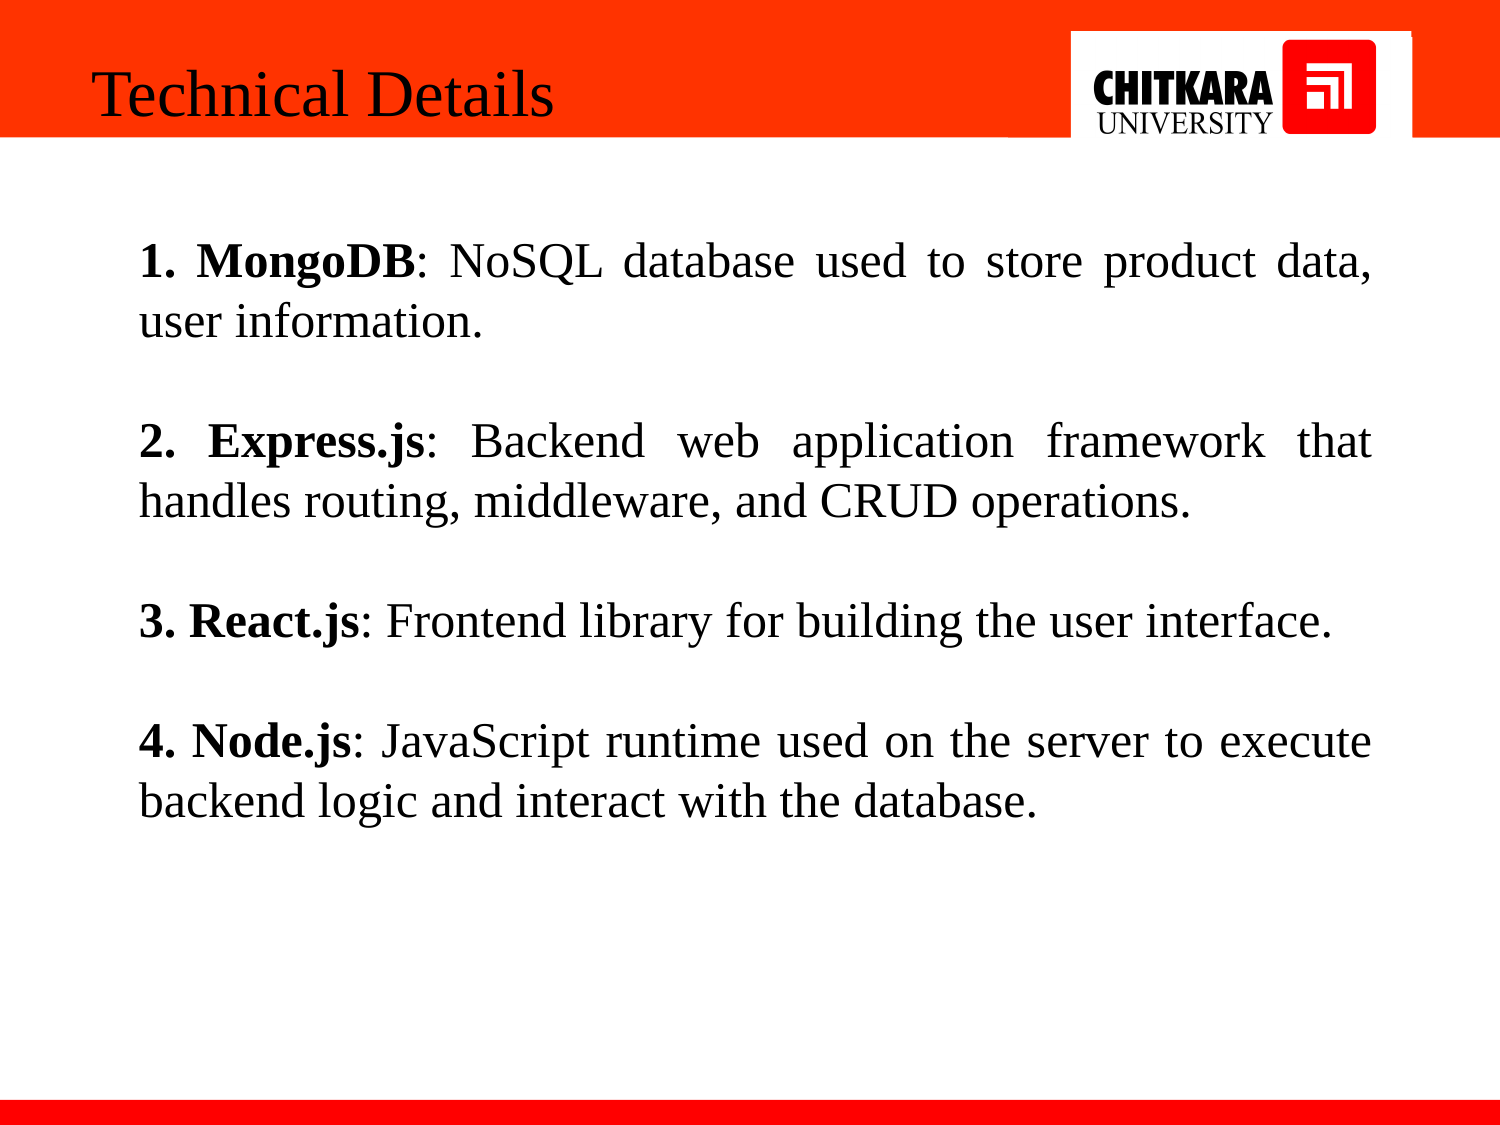

Technical Details
1. MongoDB: NoSQL database used to store product data, user information.

2. Express.js: Backend web application framework that handles routing, middleware, and CRUD operations.

3. React.js: Frontend library for building the user interface.

4. Node.js: JavaScript runtime used on the server to execute backend logic and interact with the database.